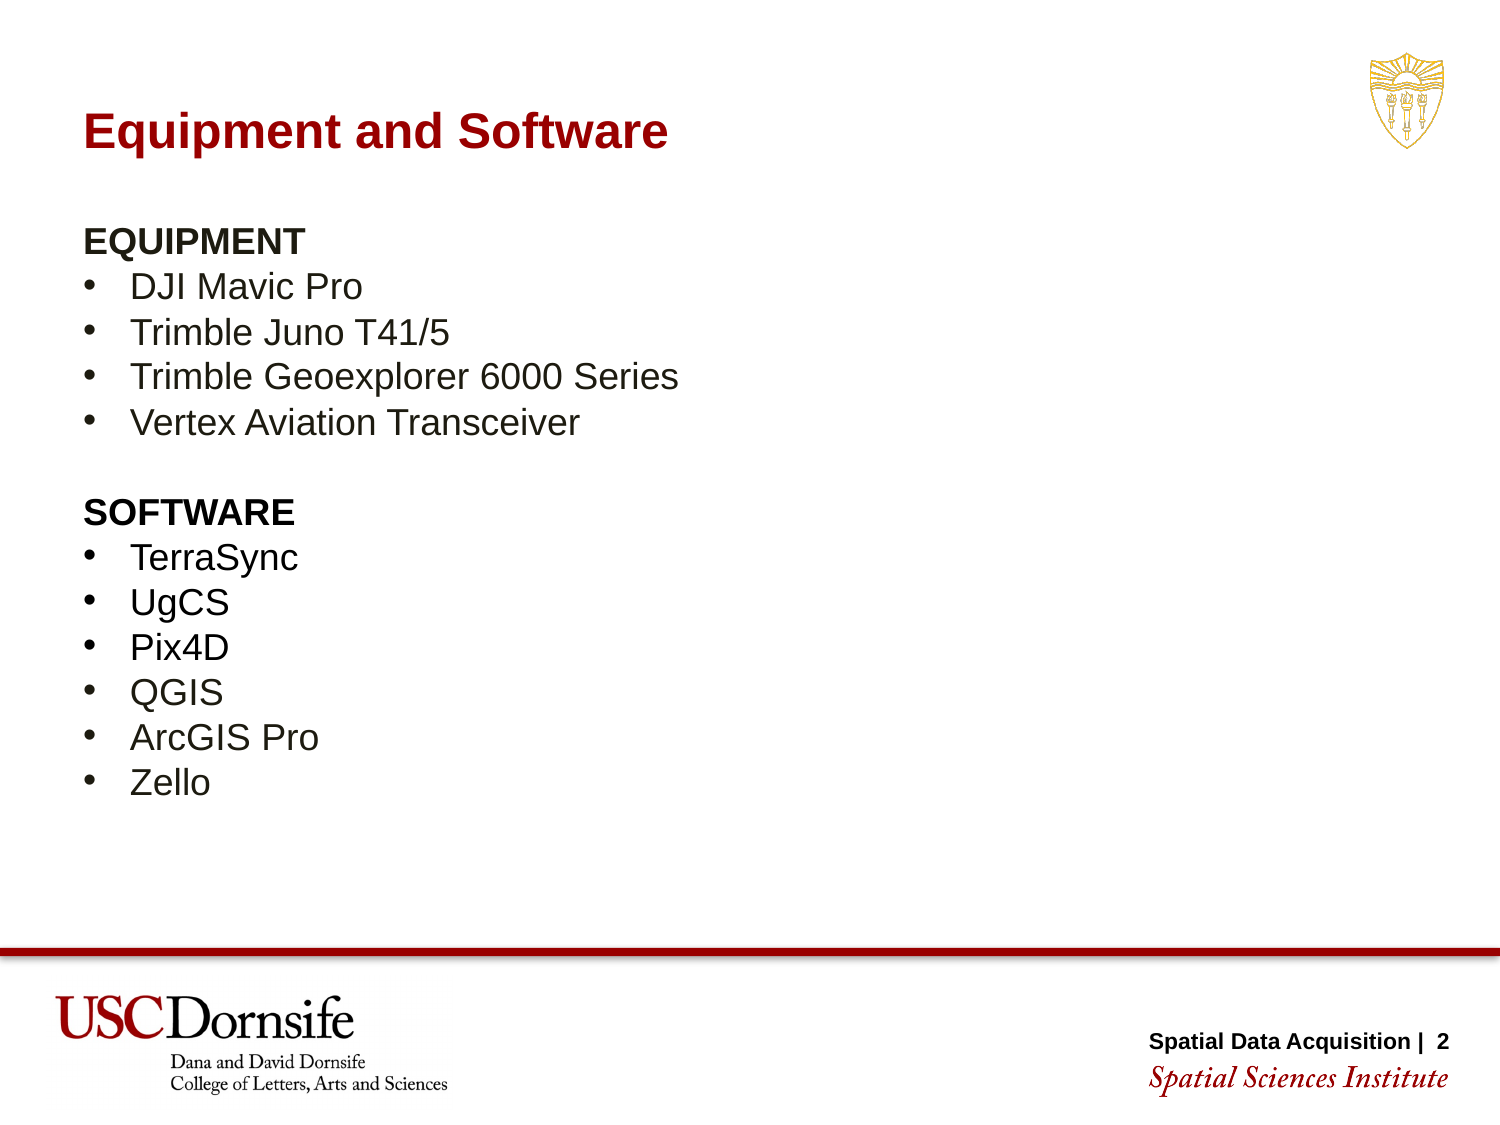

Equipment and Software

EQUIPMENT
DJI Mavic Pro
Trimble Juno T41/5
Trimble Geoexplorer 6000 Series
Vertex Aviation Transceiver

SOFTWARE
TerraSync
UgCS
Pix4D
QGIS
ArcGIS Pro
Zello

Spatial Data Acquisition |  2

SECTION TITLE  |  2